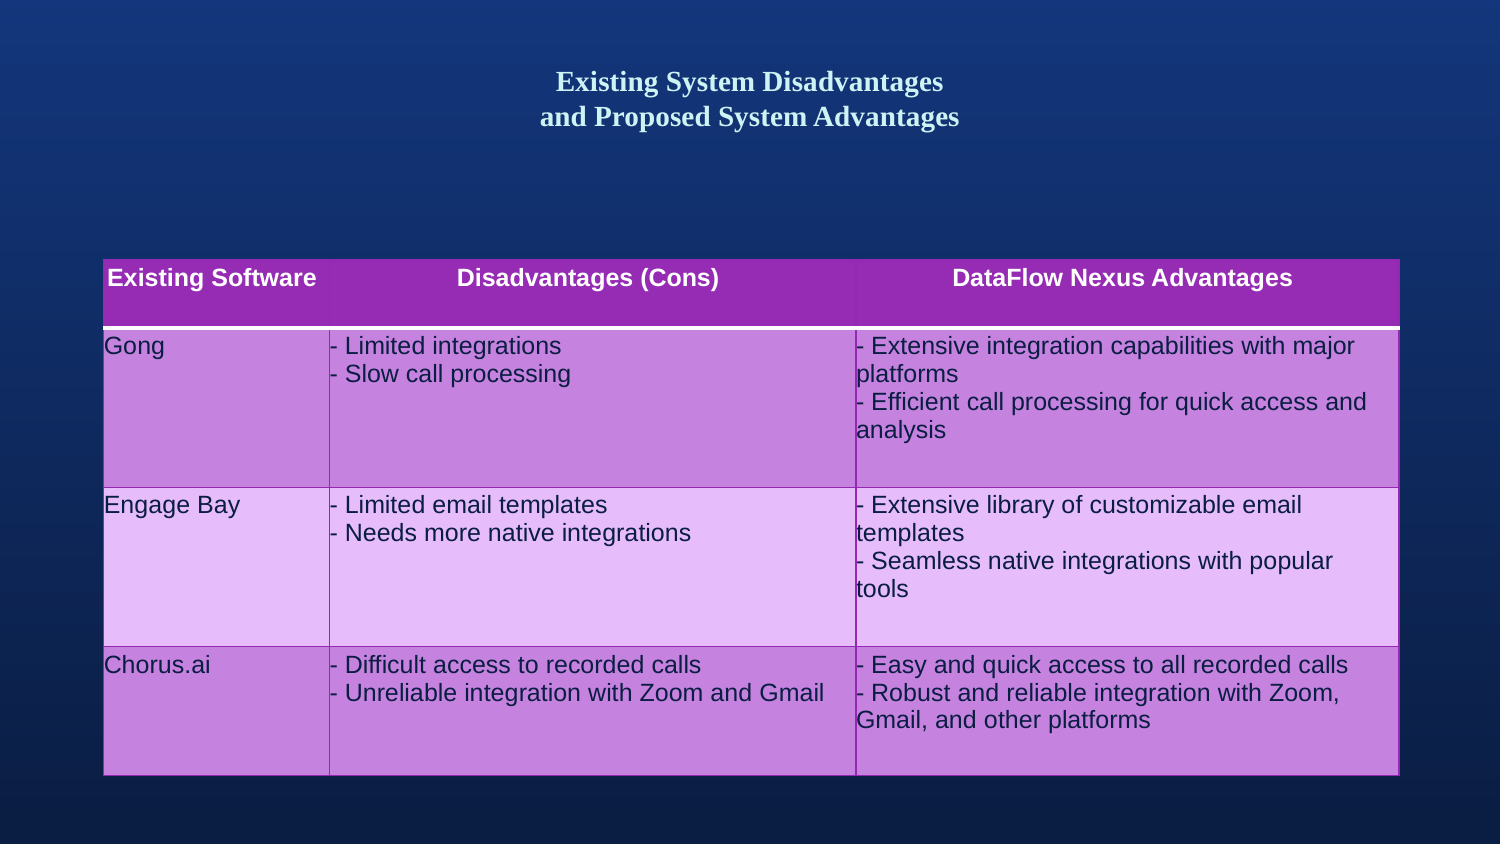

# Existing System Disadvantages
and Proposed System Advantages
| Existing Software | Disadvantages (Cons) | DataFlow Nexus Advantages |
| --- | --- | --- |
| Gong | - Limited integrations - Slow call processing | - Extensive integration capabilities with major platforms - Efficient call processing for quick access and analysis |
| Engage Bay | - Limited email templates - Needs more native integrations | - Extensive library of customizable email templates - Seamless native integrations with popular tools |
| Chorus.ai | - Difficult access to recorded calls - Unreliable integration with Zoom and Gmail | - Easy and quick access to all recorded calls - Robust and reliable integration with Zoom, Gmail, and other platforms |